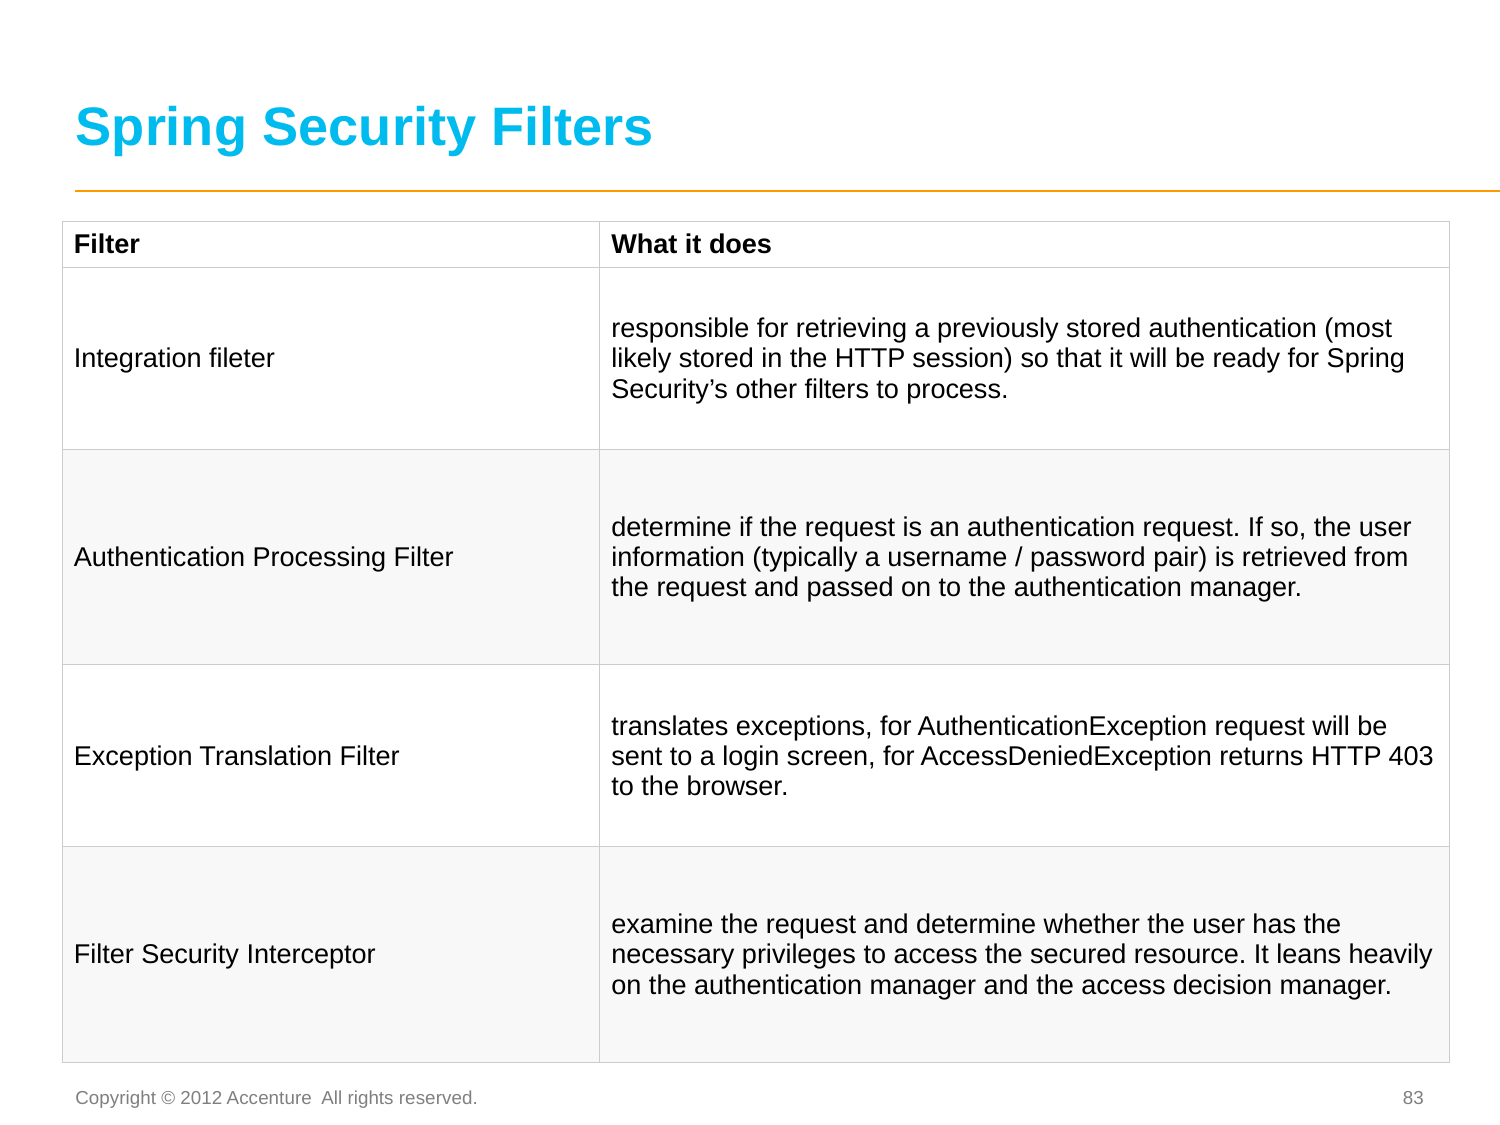

# Spring Security Filters
| Filter | What it does |
| --- | --- |
| Integration fileter | responsible for retrieving a previously stored authentication (most likely stored in the HTTP session) so that it will be ready for Spring Security’s other filters to process. |
| Authentication Processing Filter | determine if the request is an authentication request. If so, the user information (typically a username / password pair) is retrieved from the request and passed on to the authentication manager. |
| Exception Translation Filter | translates exceptions, for AuthenticationException request will be sent to a login screen, for AccessDeniedException returns HTTP 403 to the browser. |
| Filter Security Interceptor | examine the request and determine whether the user has the necessary privileges to access the secured resource. It leans heavily on the authentication manager and the access decision manager. |